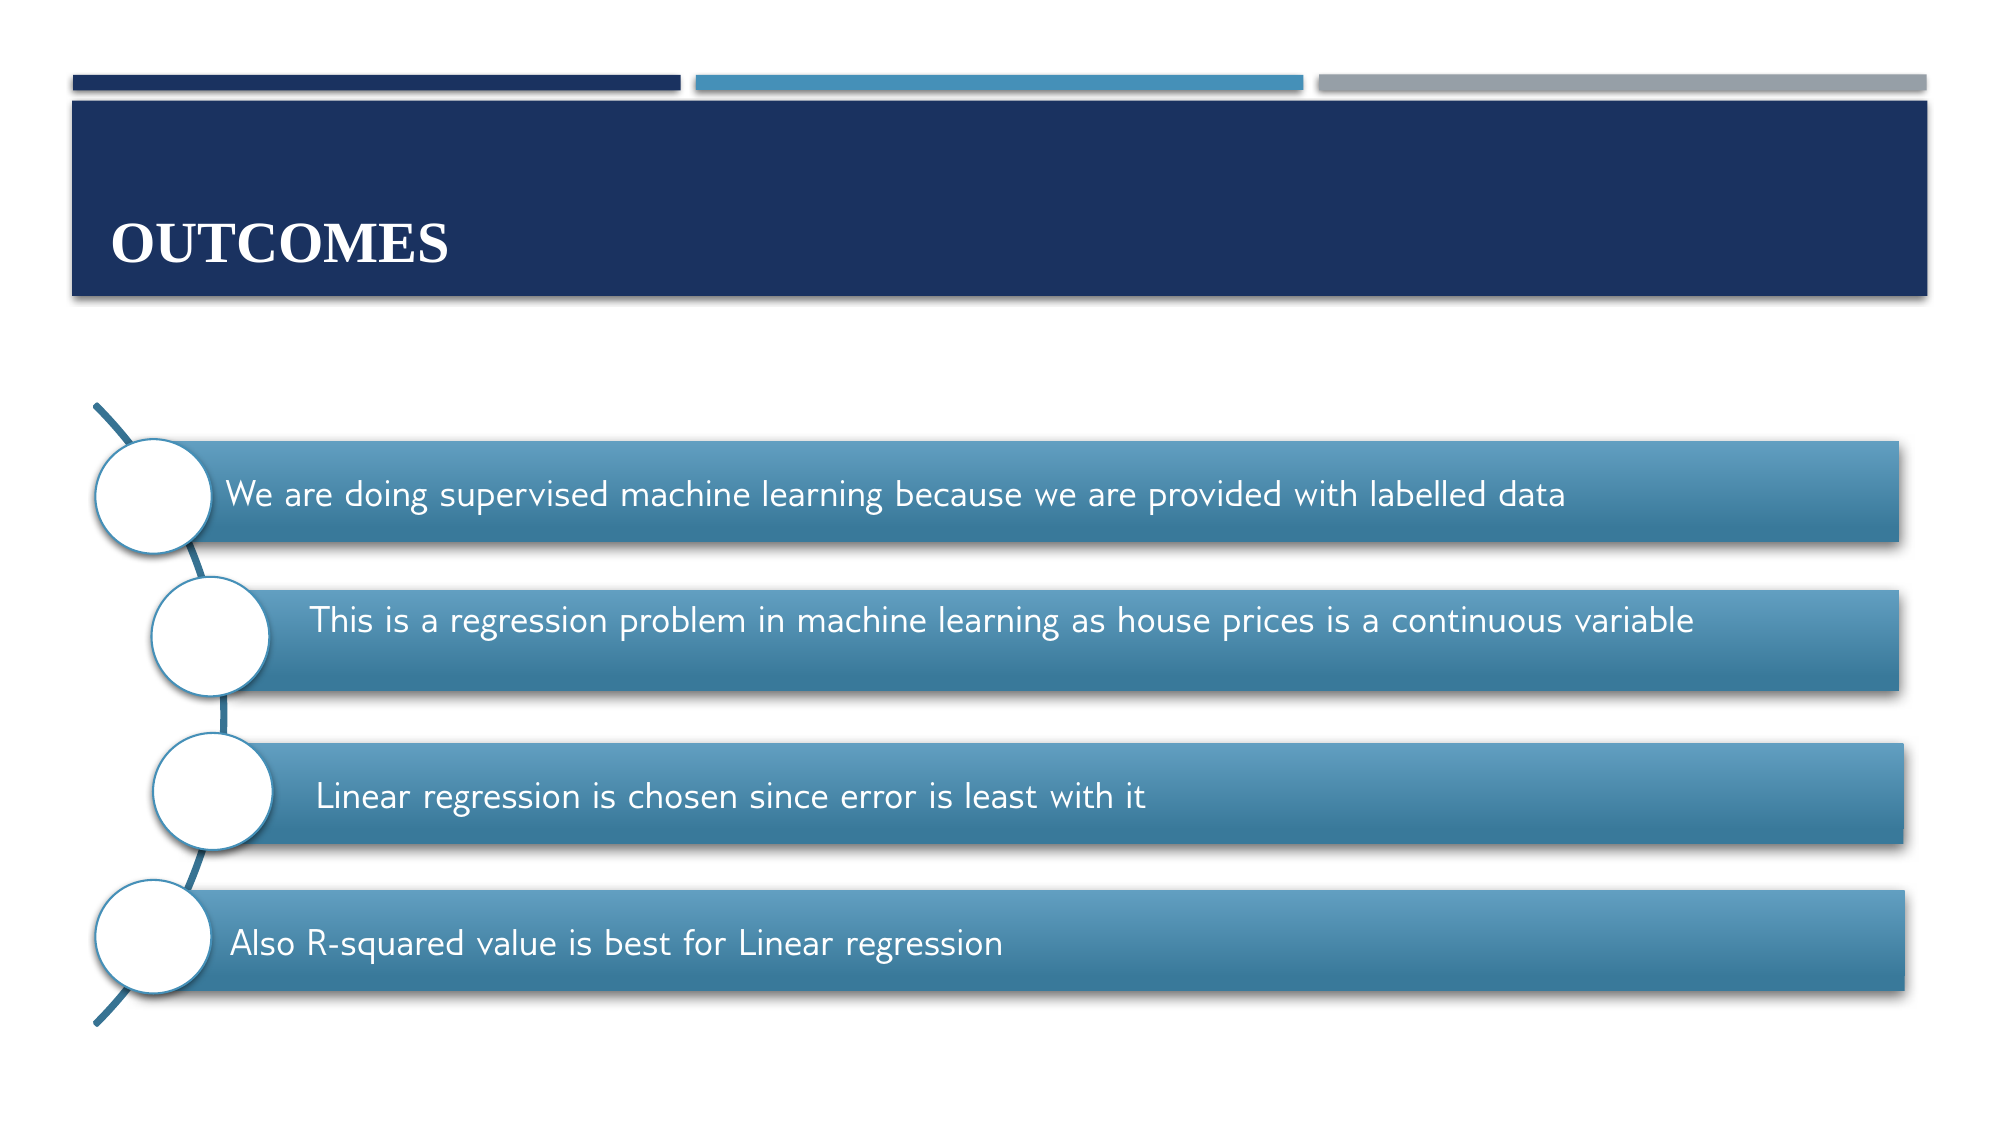

# outcomes
 We are doing supervised machine learning because we are provided with labelled data
This is a regression problem in machine learning as house prices is a continuous variable
    Linear regression is chosen since error is least with it
 Also R-squared value is best for Linear regression